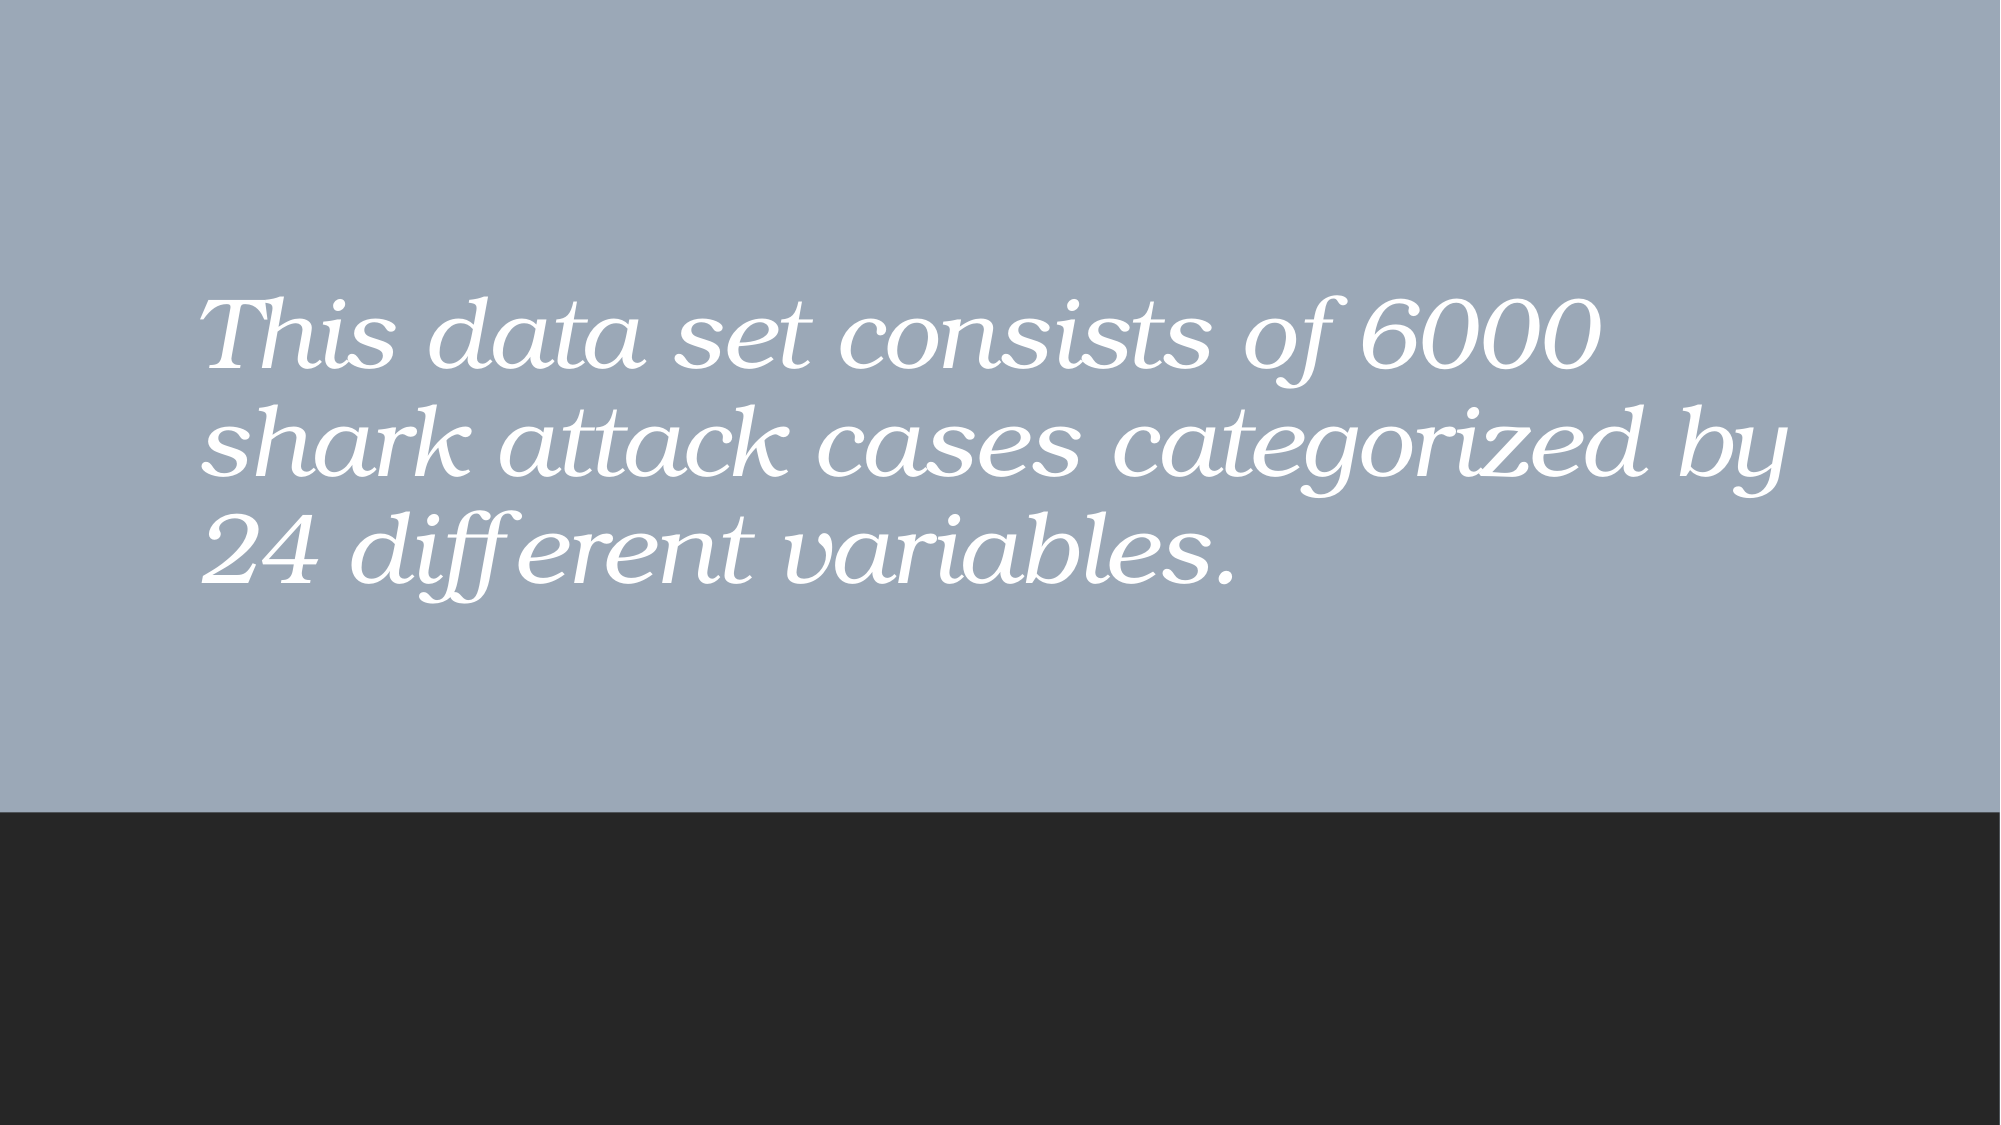

# This data set consists of 6000 shark attack cases categorized by 24 different variables.